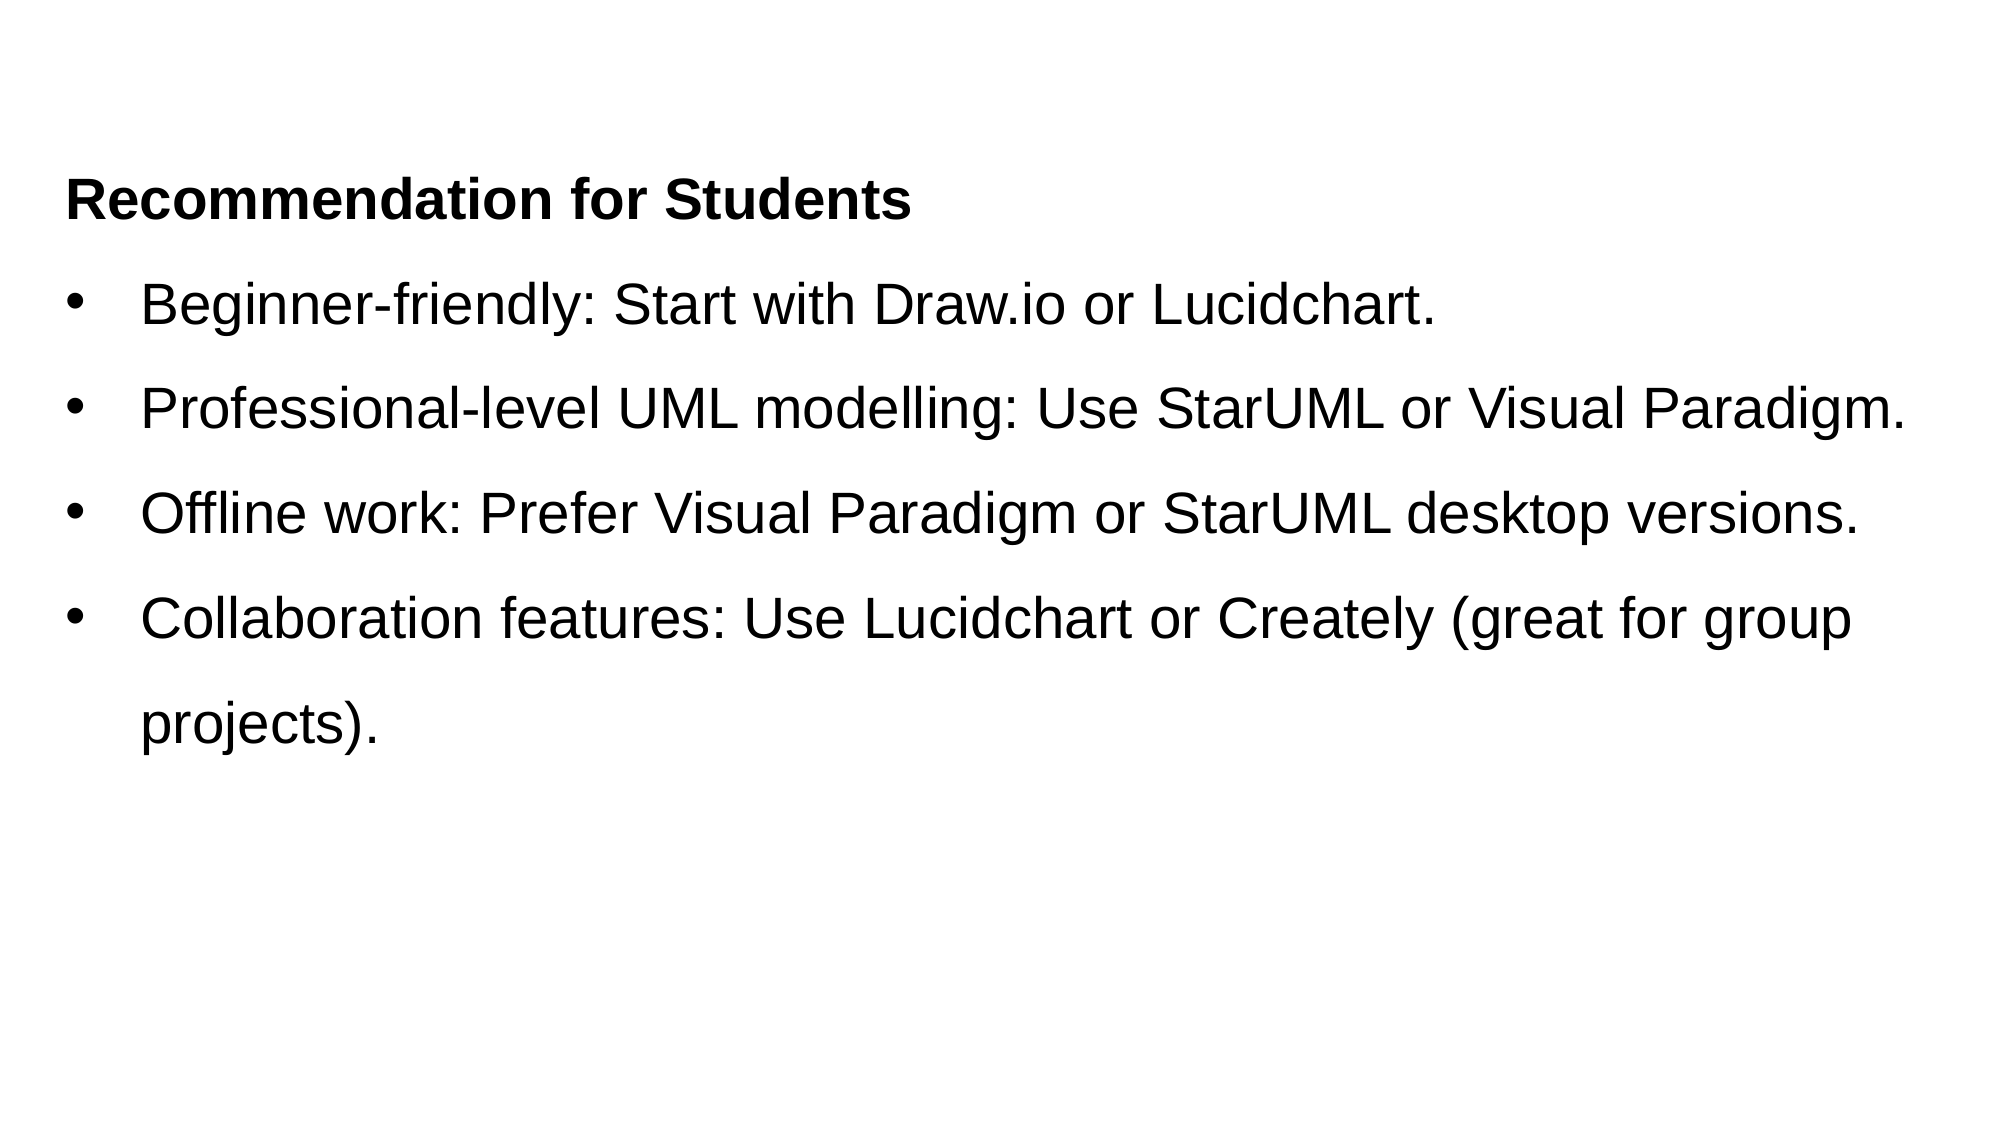

Recommendation for Students
Beginner-friendly: Start with Draw.io or Lucidchart.
Professional-level UML modelling: Use StarUML or Visual Paradigm.
Offline work: Prefer Visual Paradigm or StarUML desktop versions.
Collaboration features: Use Lucidchart or Creately (great for group projects).